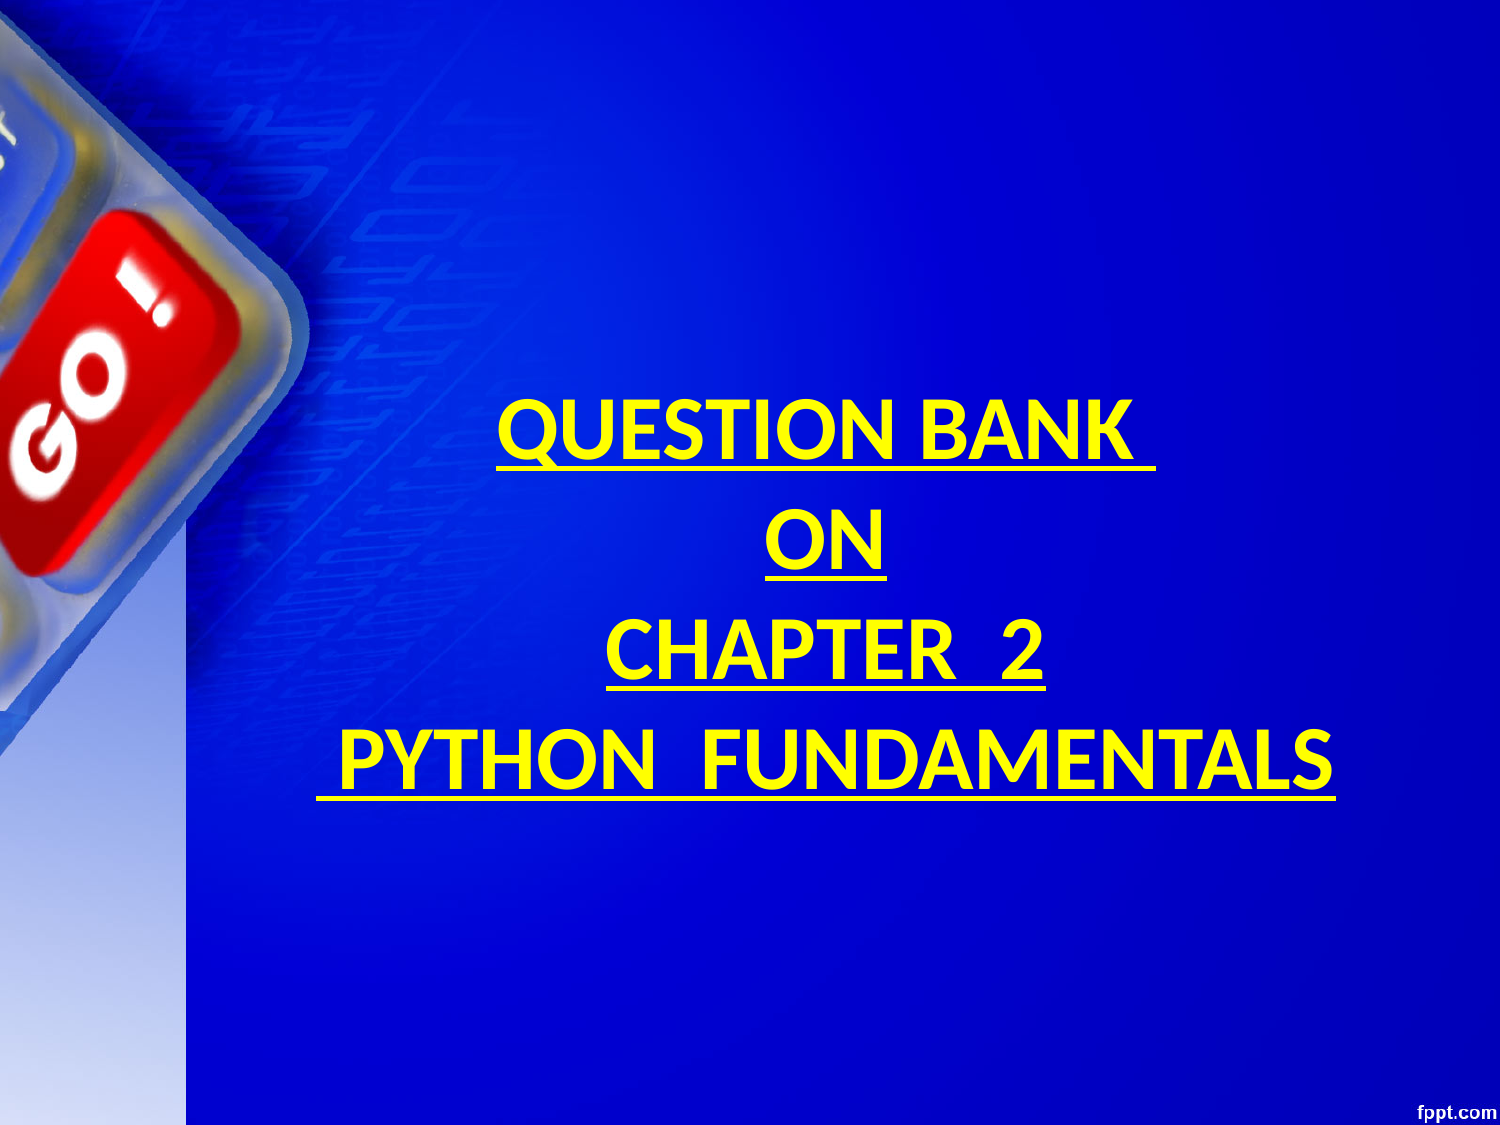

QUESTION BANK
ON
CHAPTER  2
 PYTHON  FUNDAMENTALS